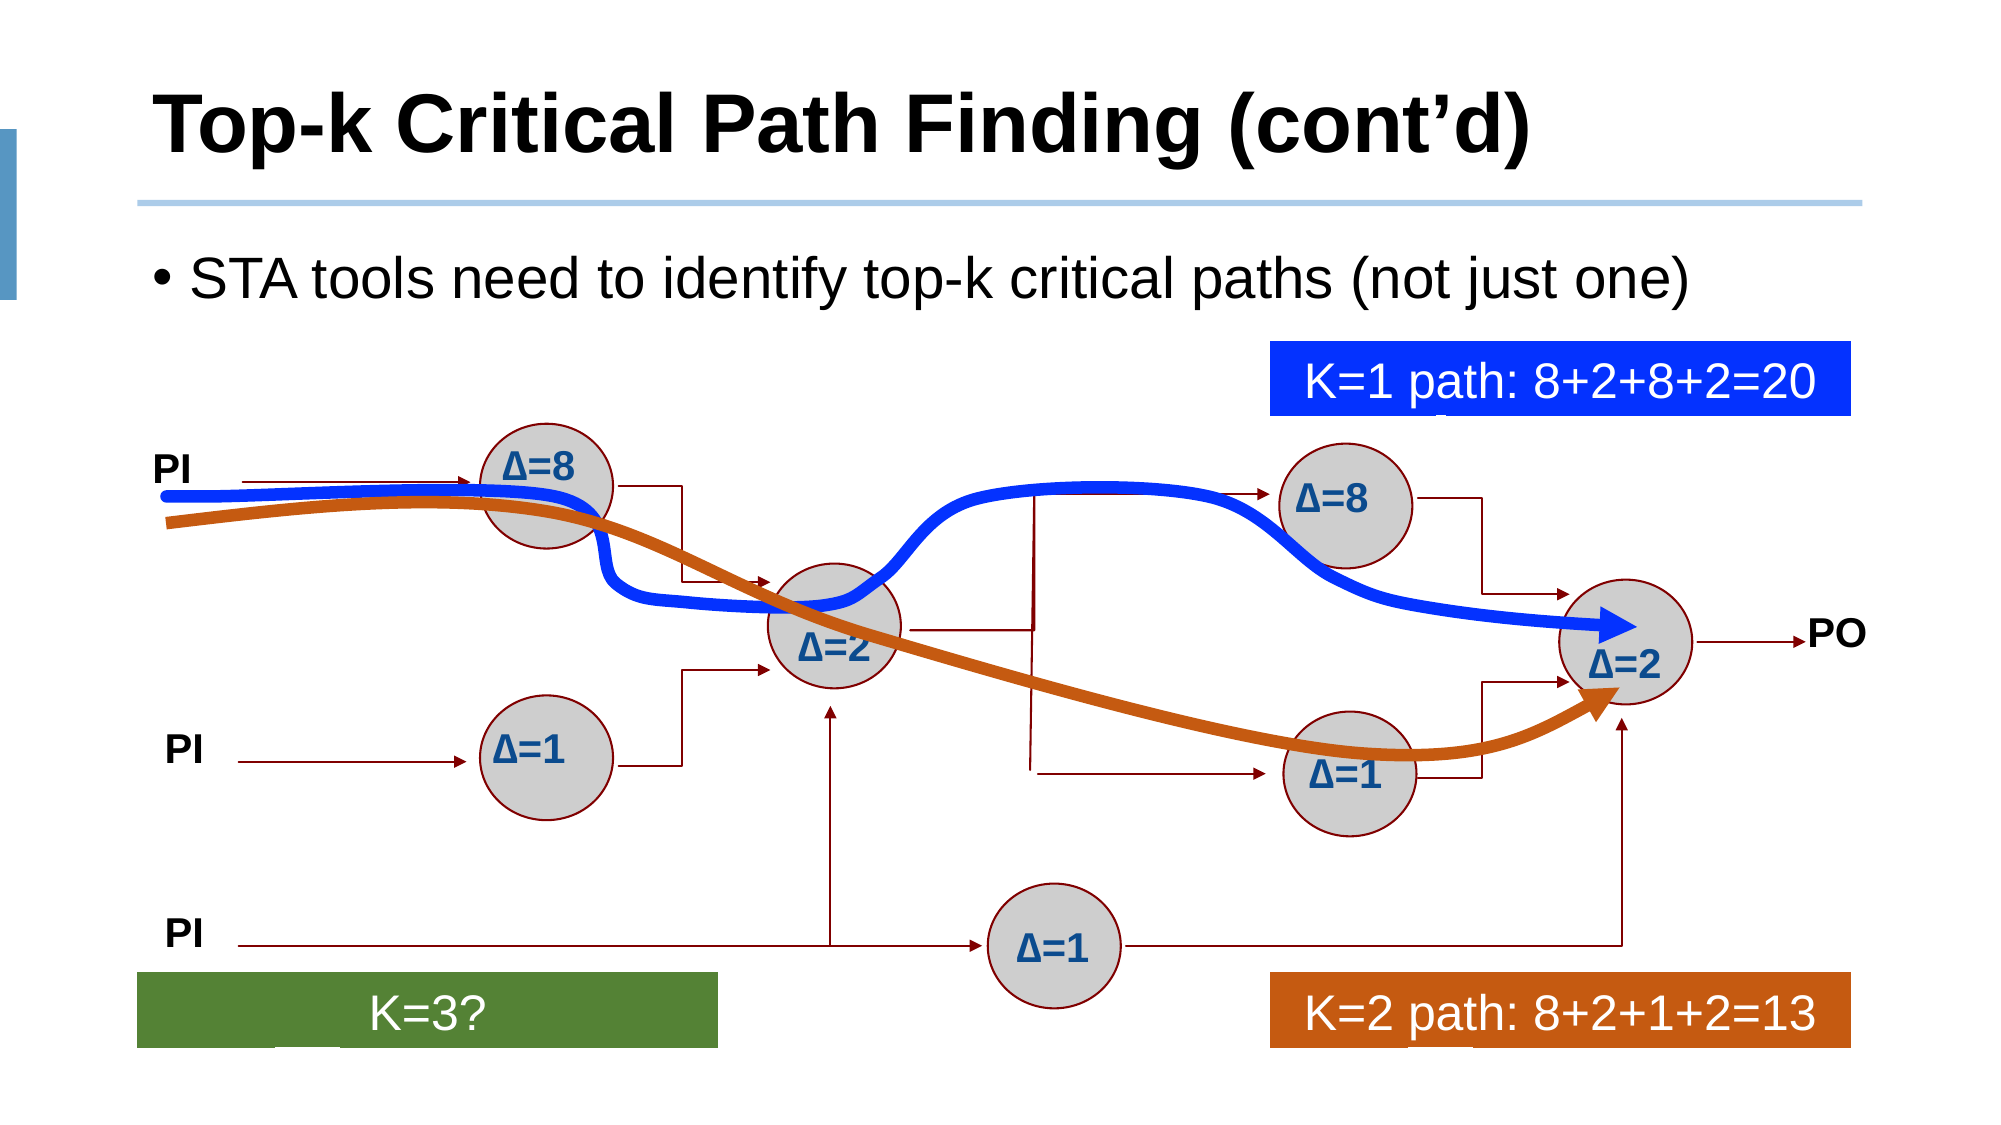

# Top-k Critical Path Finding (cont’d)
STA tools need to identify top-k critical paths (not just one)
K=1 path: 8+2+8+2=20

∆=8
PI

∆=8

PO
∆=2
∆=2

PI
∆=1

∆=1

PI
∆=1

K=3?
K=2 path: 8+2+1+2=13